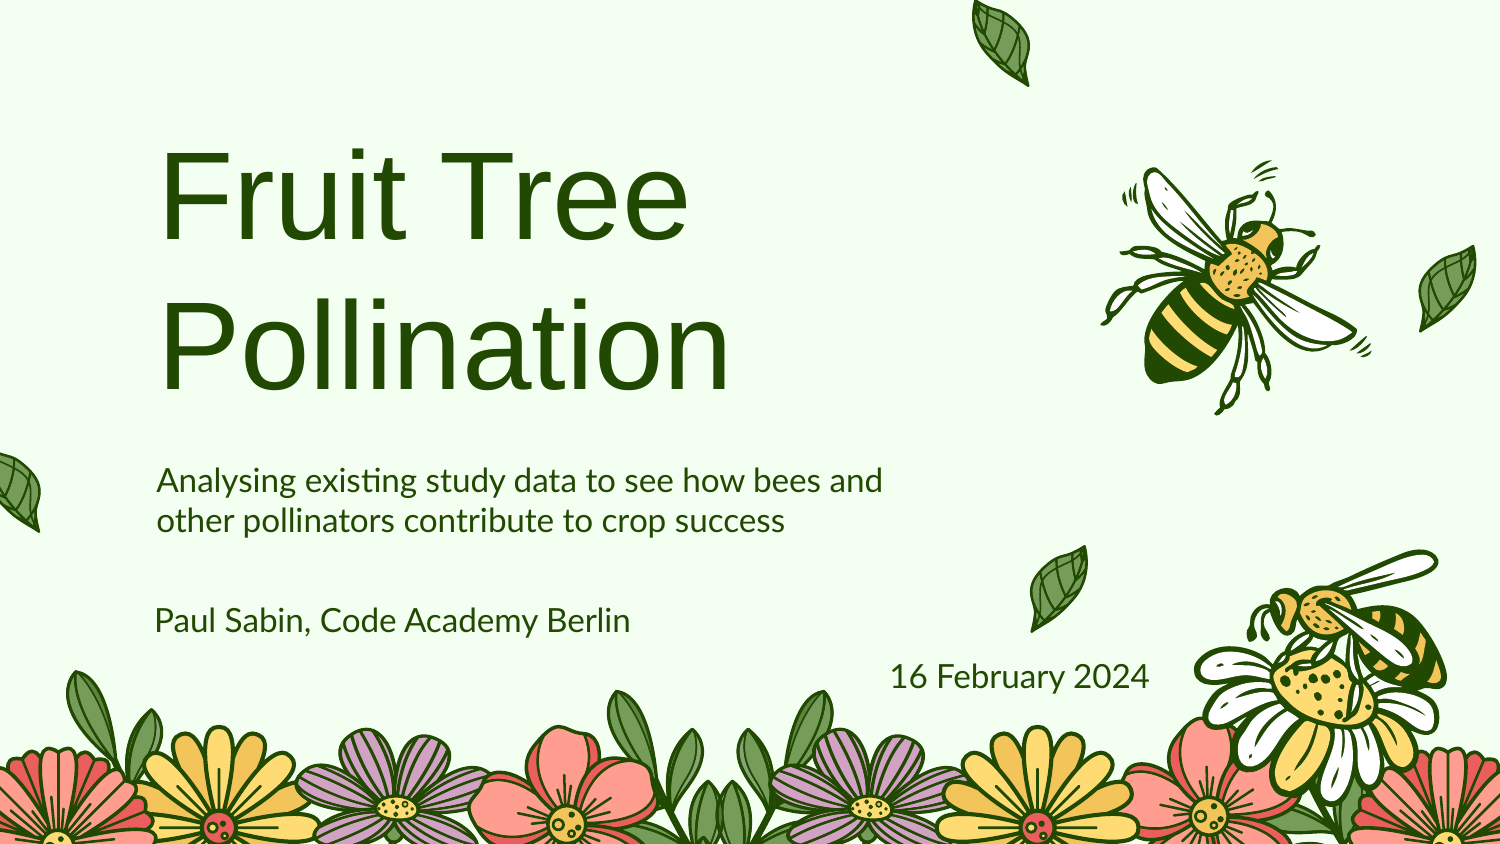

# Fruit Tree Pollination

Analysing existing study data to see how bees and other pollinators contribute to crop success

Paul Sabin, Code Academy Berlin
16 February 2024